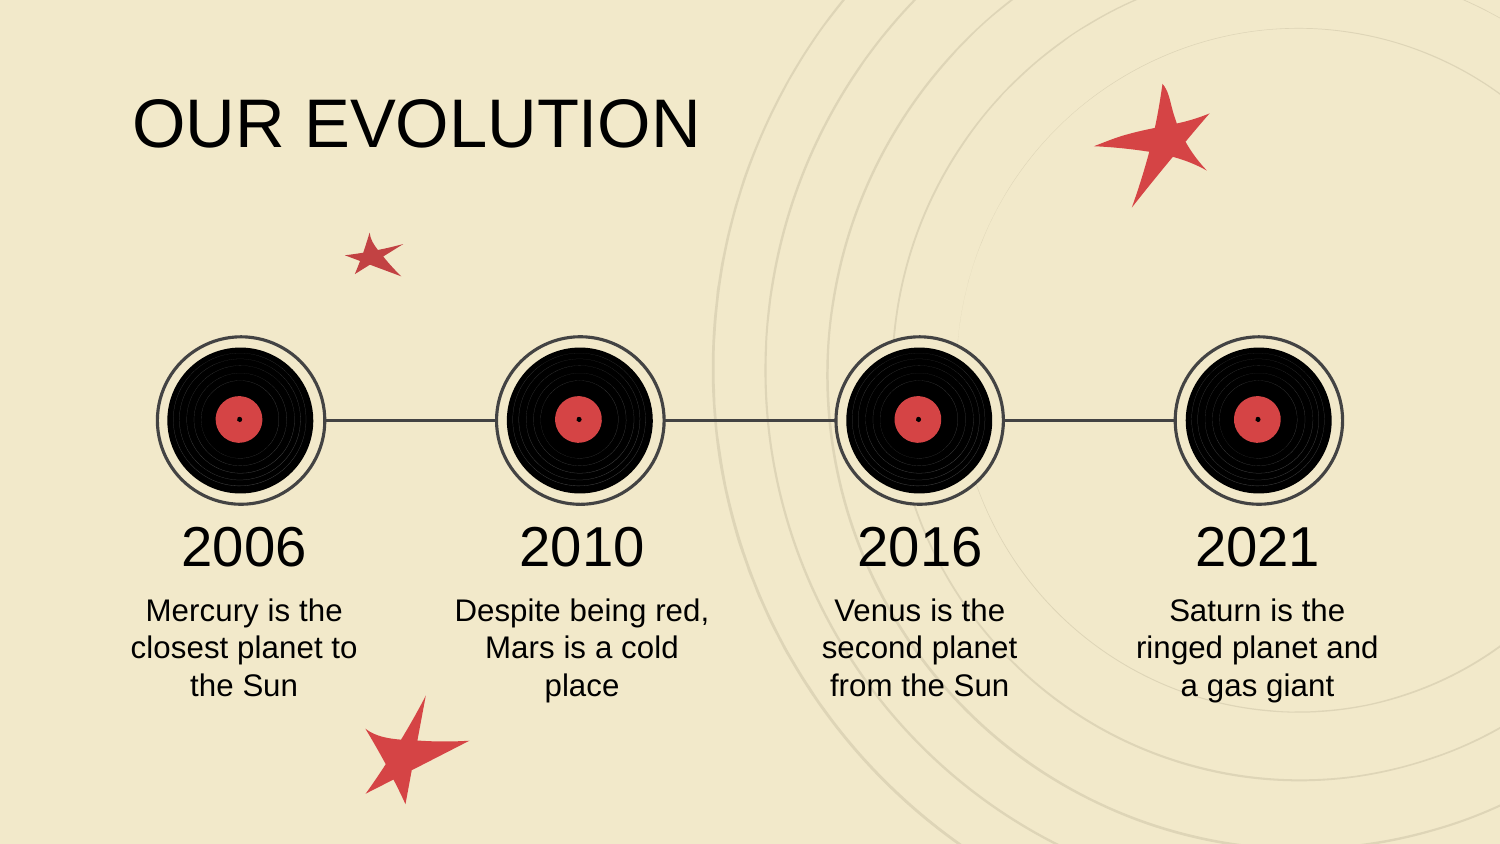

# OUR EVOLUTION

2006
2010
2016
2021
Mercury is the closest planet to the Sun
Despite being red, Mars is a cold place
Venus is the second planet from the Sun
Saturn is the ringed planet and a gas giant